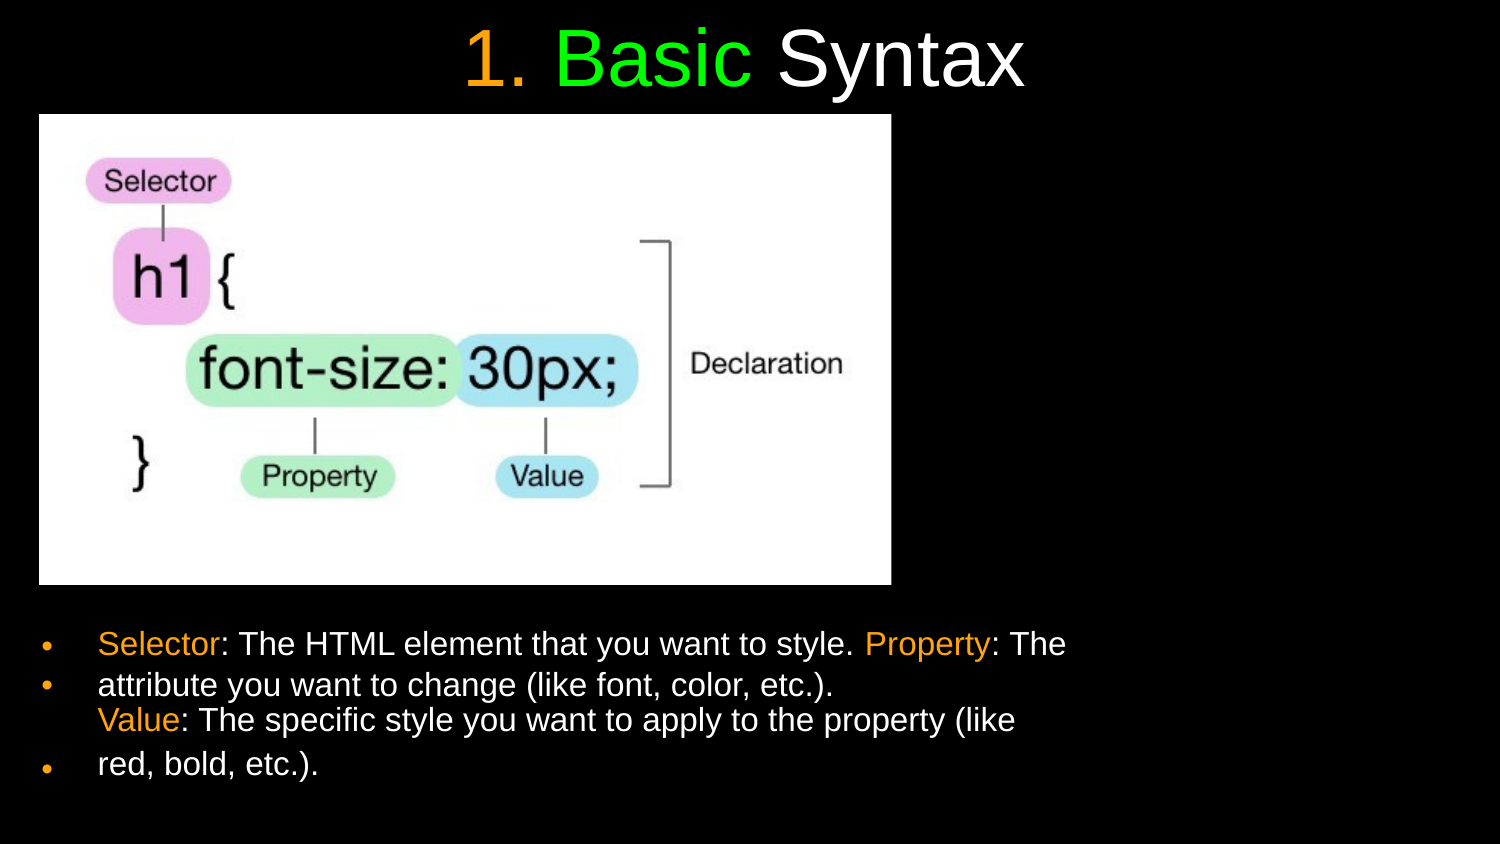

1. Basic Syntax

Selector: The HTML element that you want to style. Property: The attribute you want to change (like font, color, etc.).
Value: The specific style you want to apply to the property (like
red, bold, etc.).
• •
•